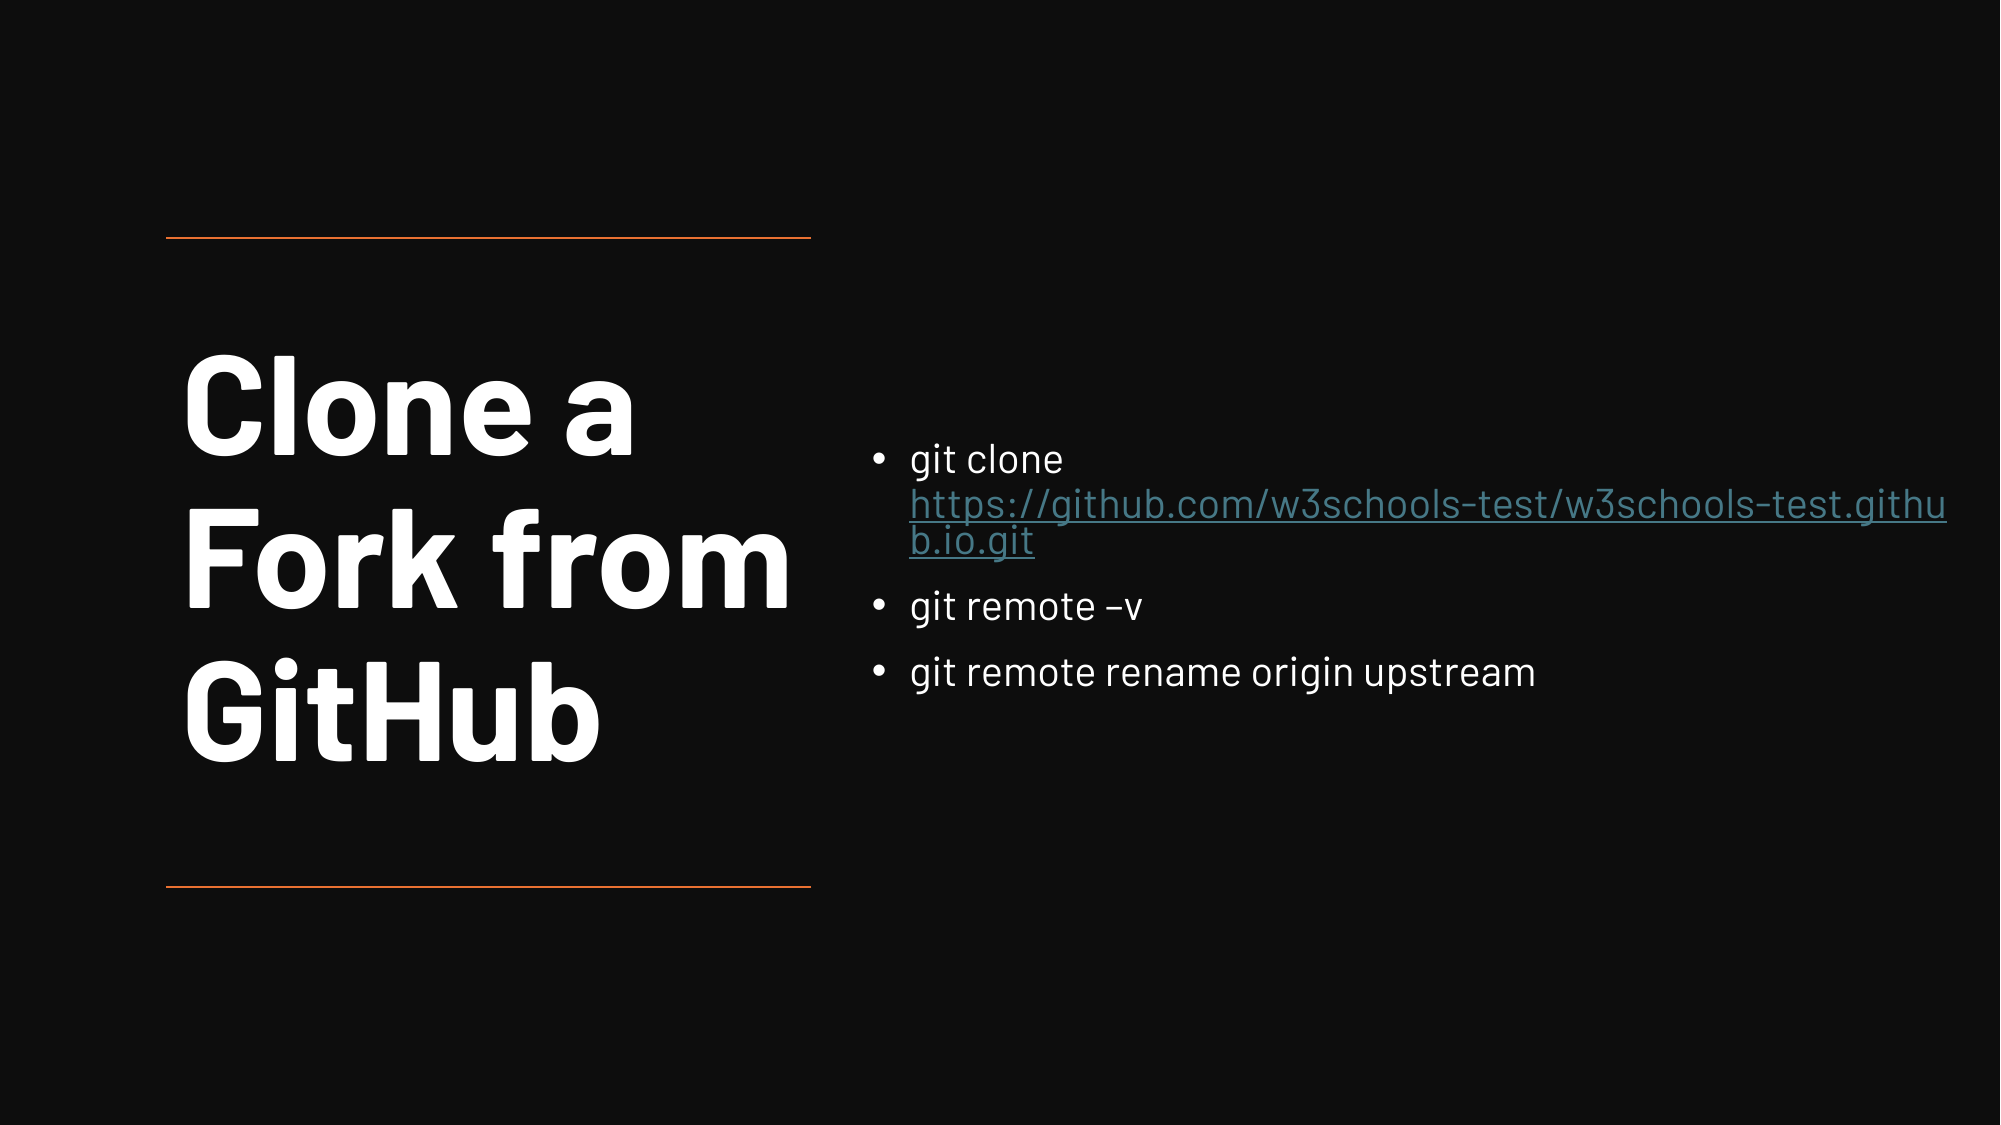

git clone https://github.com/w3schools-test/w3schools-test.github.io.git
git remote –v
git remote rename origin upstream

# Clone a Fork from GitHub